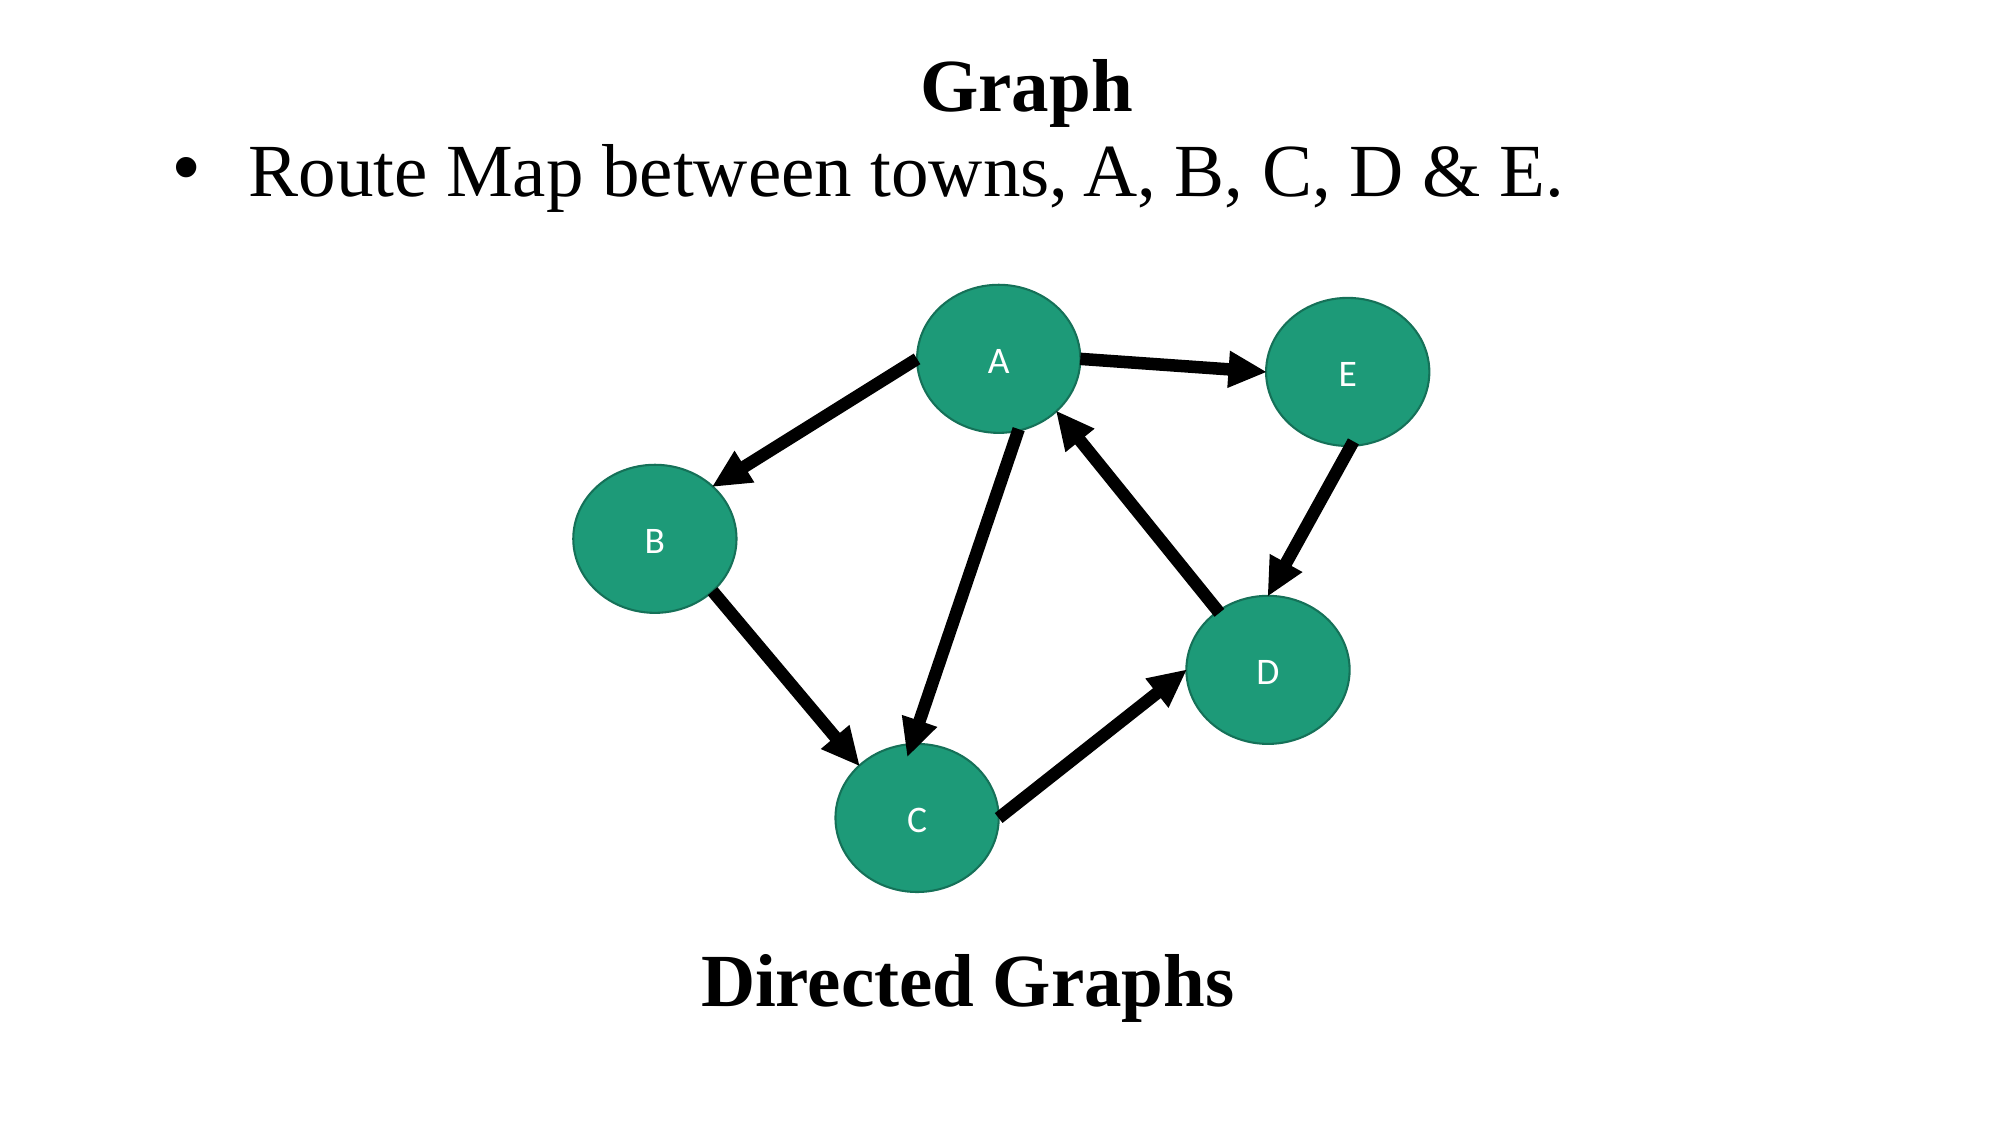

Graph
Route Map between towns, A, B, C, D & E.
A
E
B
D
C

Directed Graphs